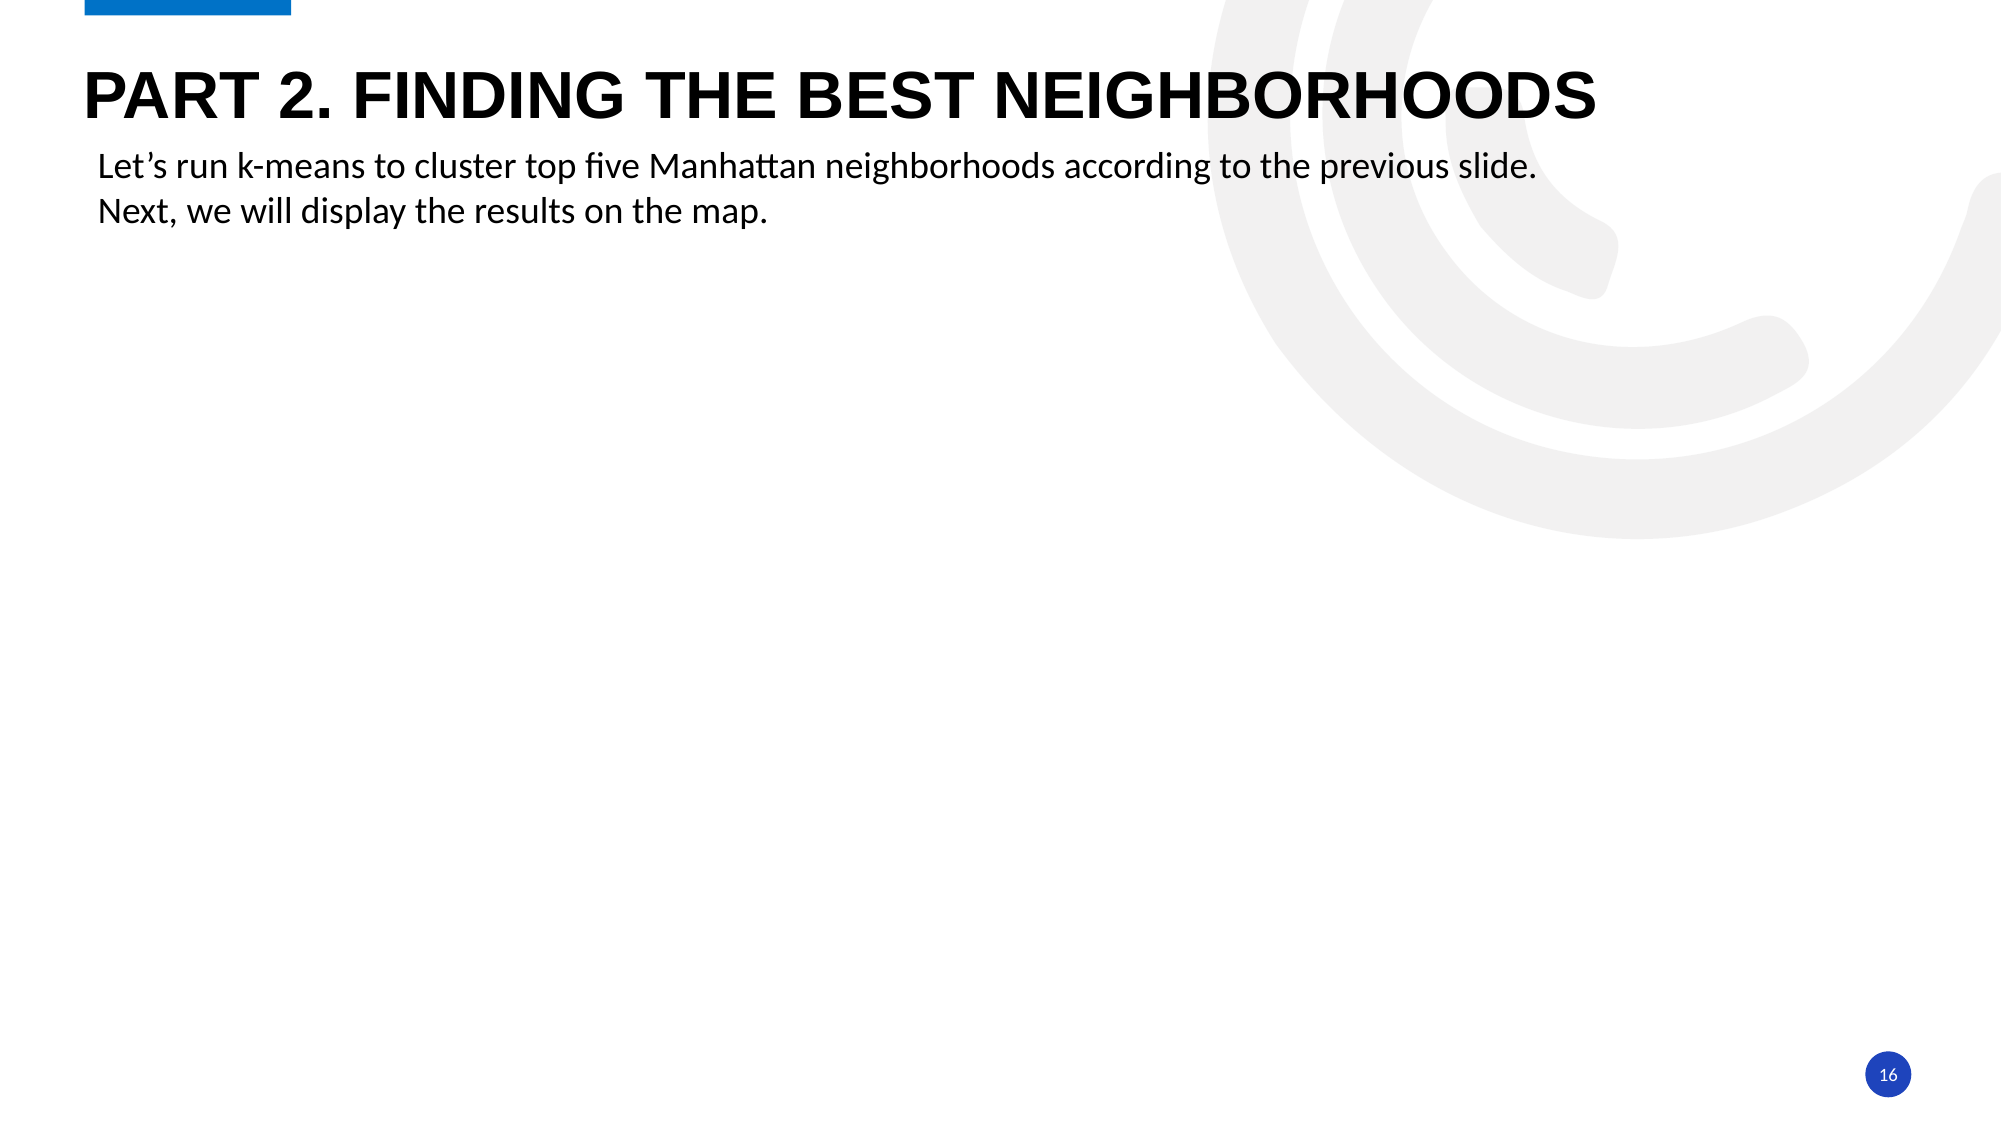

# Part 2. Finding the best neighborhoods
Let’s run k-means to cluster top five Manhattan neighborhoods according to the previous slide.
Next, we will display the results on the map.

16